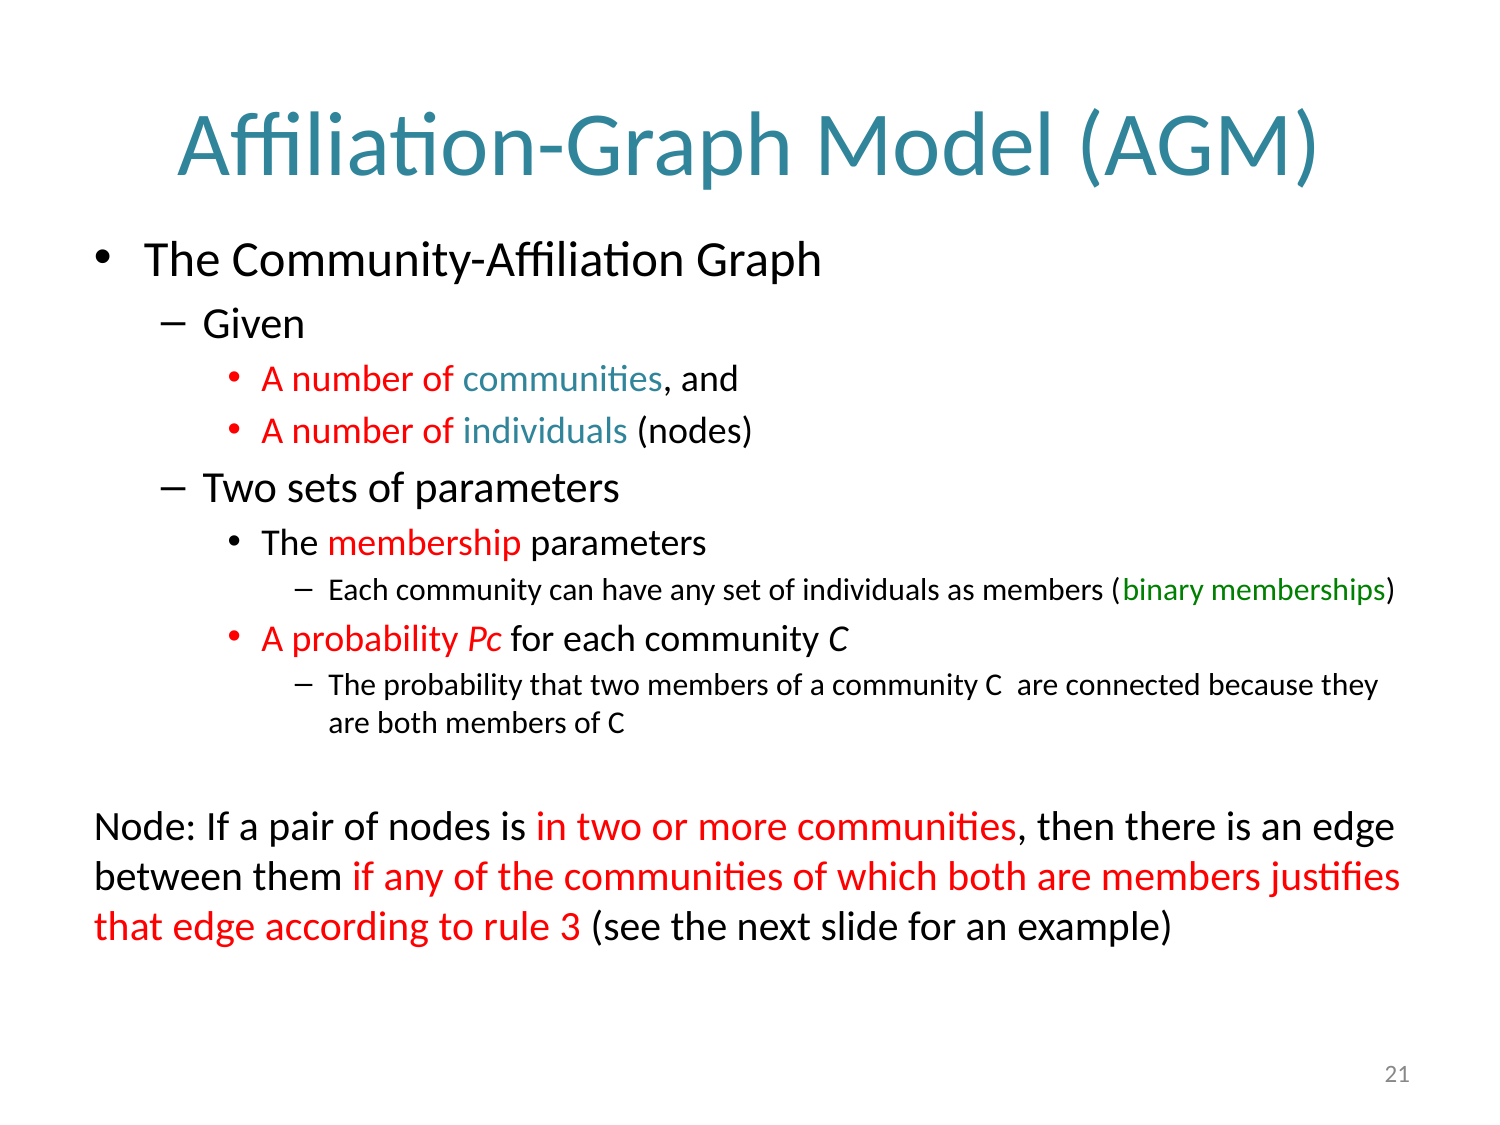

# Affiliation-Graph Model (AGM)
The Community-Affiliation Graph
Given
A number of communities, and
A number of individuals (nodes)
Two sets of parameters
The membership parameters
Each community can have any set of individuals as members (binary memberships)
A probability Pc for each community C
The probability that two members of a community C  are connected because they are both members of C
Node: If a pair of nodes is in two or more communities, then there is an edge
between them if any of the communities of which both are members justifies
that edge according to rule 3 (see the next slide for an example)
21